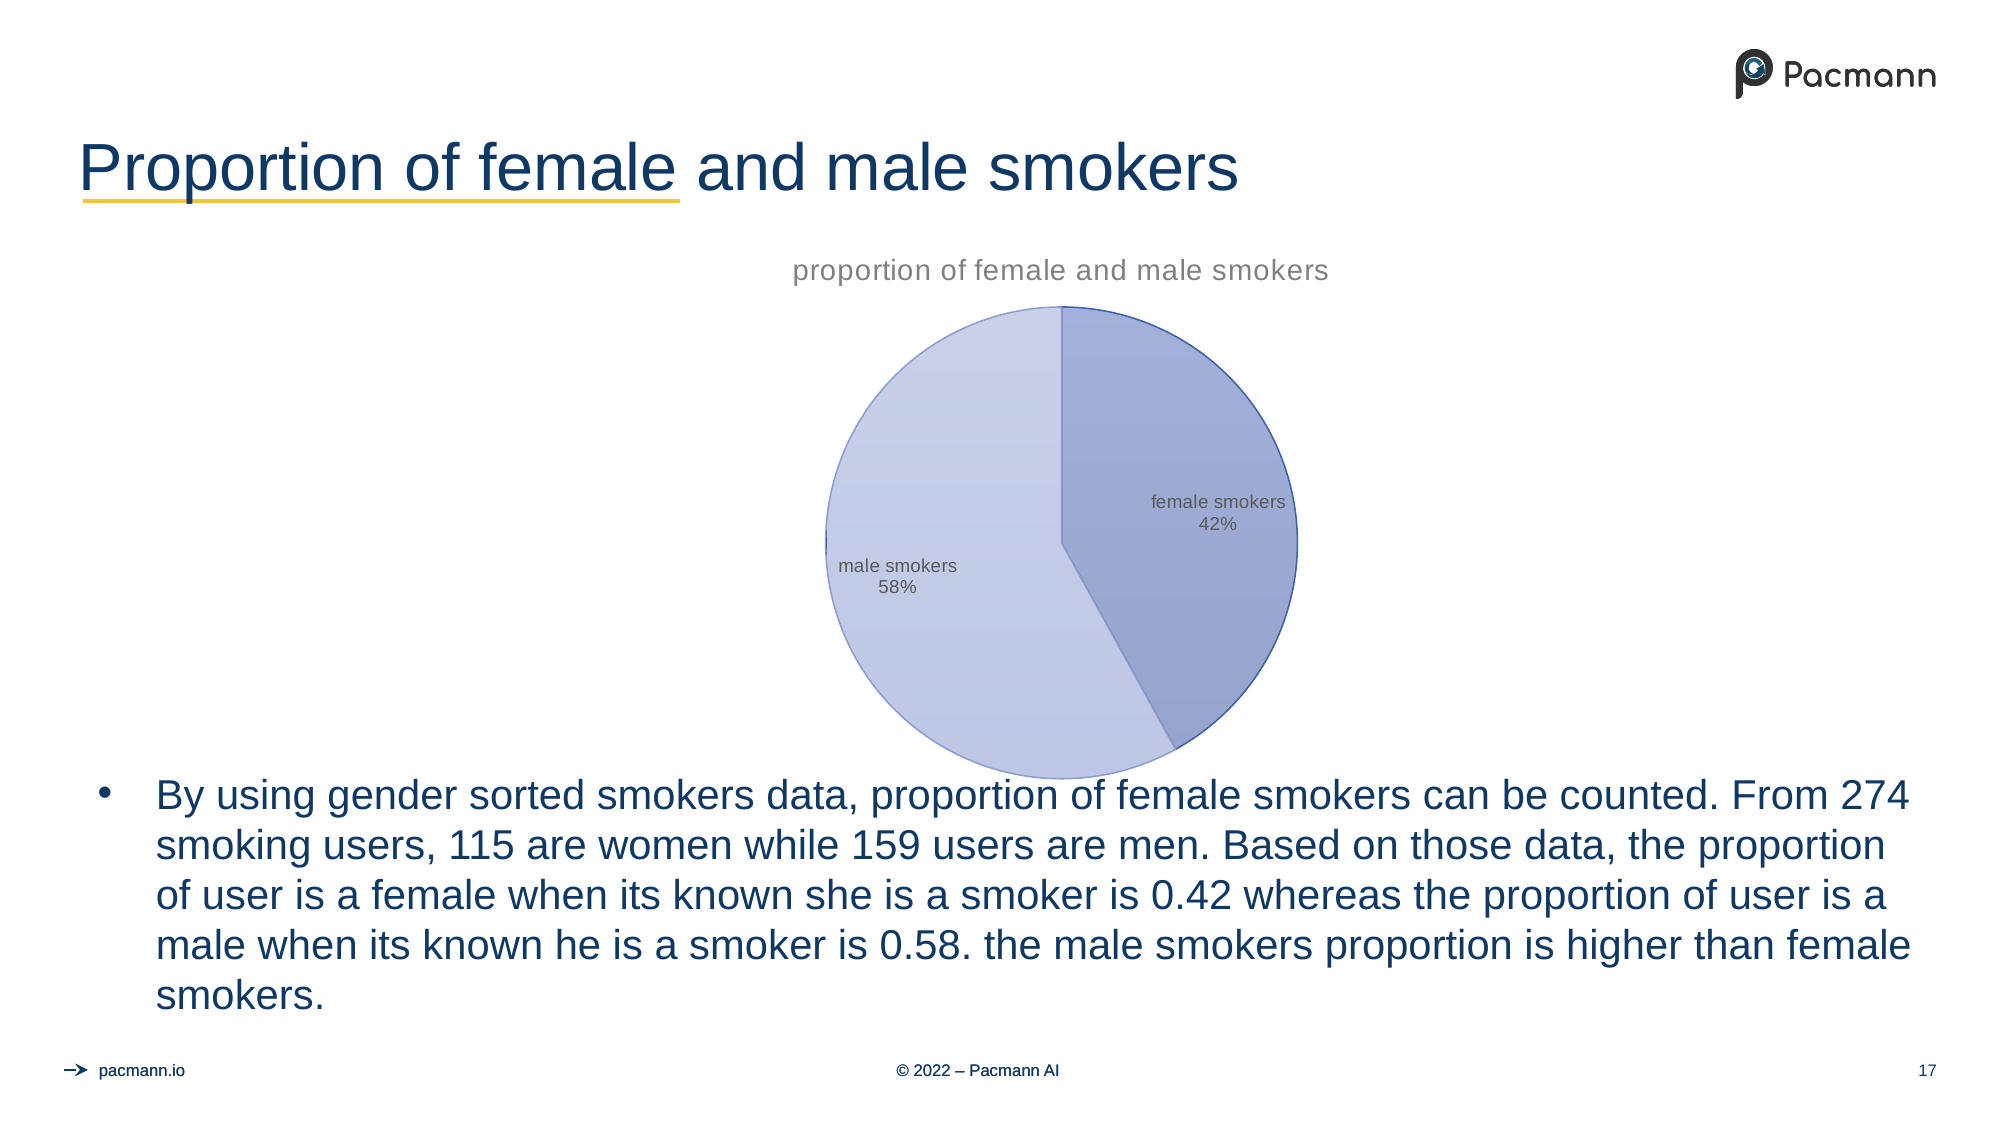

# Proportion of female and male smokers

### Chart:

| Category |  |
|---|---|
| female smokers | 0.4197080291970803 |
| male smokers | 0.5802919708029197 |

By using gender sorted smokers data, proportion of female smokers can be counted. From 274 smoking users, 115 are women while 159 users are men. Based on those data, the proportion of user is a female when its known she is a smoker is 0.42 whereas the proportion of user is a male when its known he is a smoker is 0.58. the male smokers proportion is higher than female smokers.